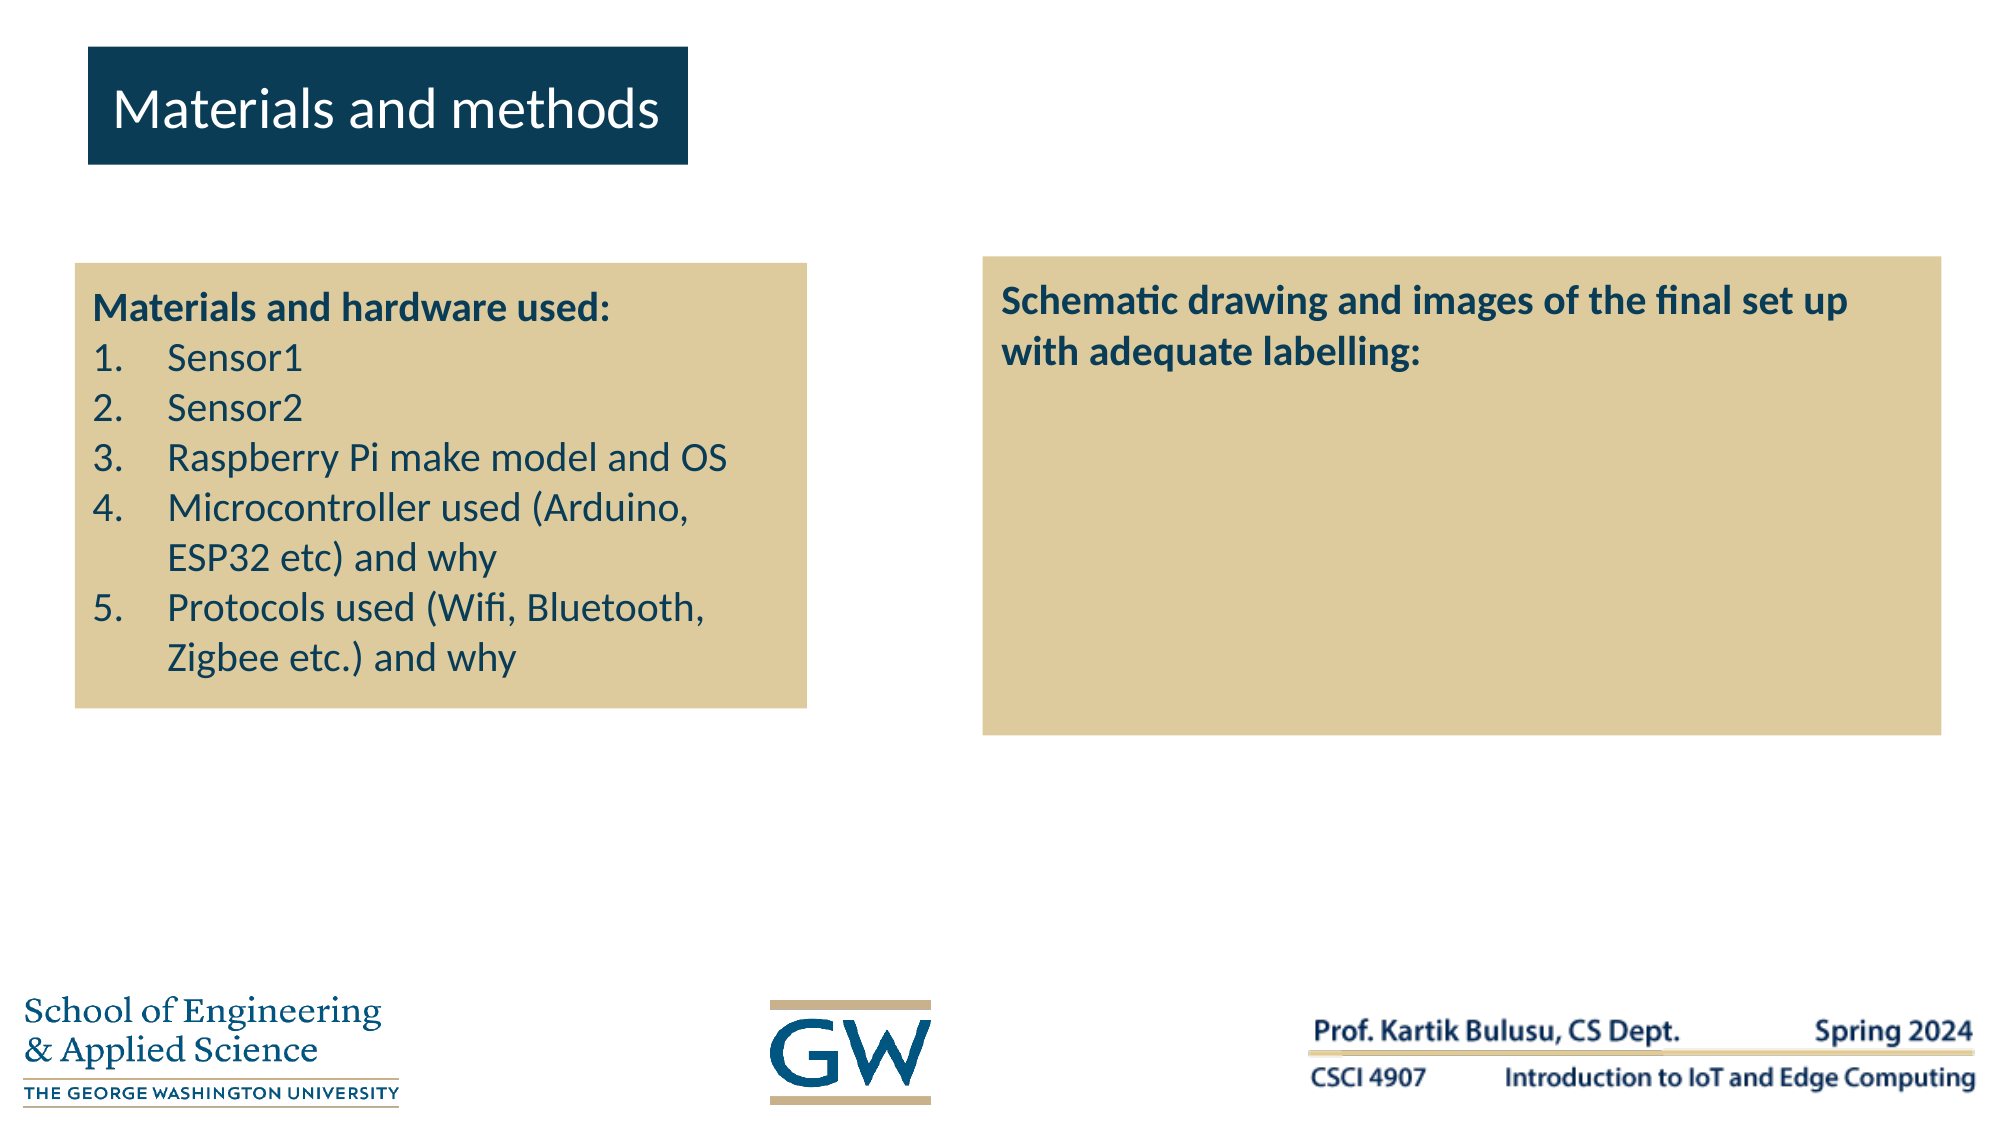

Materials and methods

Schematic drawing and images of the final set up with adequate labelling:

Materials and hardware used:
Sensor1
Sensor2
Raspberry Pi make model and OS
Microcontroller used (Arduino, ESP32 etc) and why
Protocols used (Wifi, Bluetooth, Zigbee etc.) and why